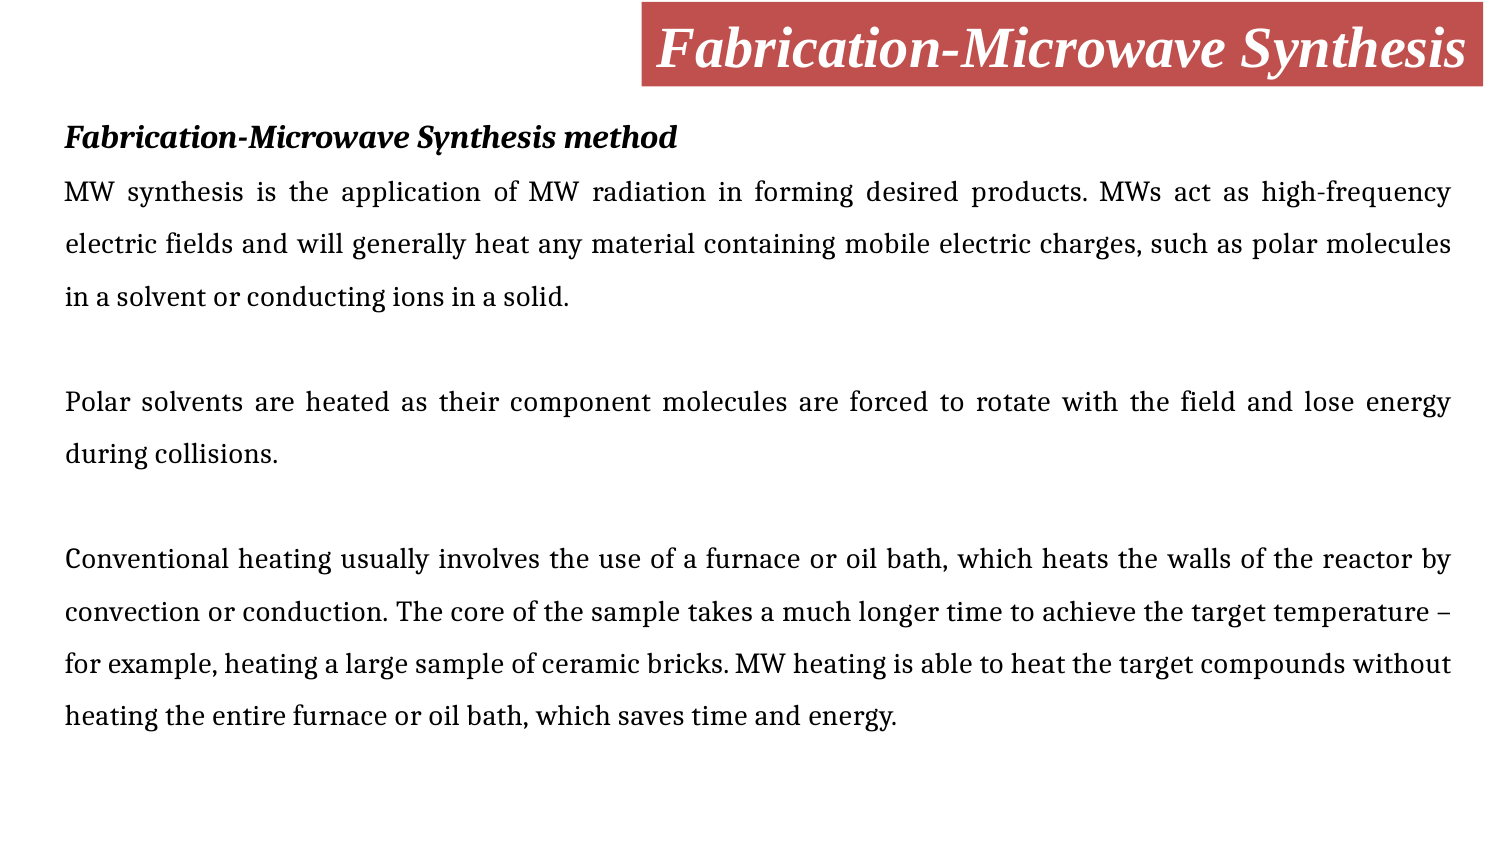

Fabrication-Microwave Synthesis
Fabrication-Microwave Synthesis method
MW synthesis is the application of MW radiation in forming desired products. MWs act as high-frequency electric fields and will generally heat any material containing mobile electric charges, such as polar molecules in a solvent or conducting ions in a solid.

Polar solvents are heated as their component molecules are forced to rotate with the field and lose energy during collisions.

Conventional heating usually involves the use of a furnace or oil bath, which heats the walls of the reactor by convection or conduction. The core of the sample takes a much longer time to achieve the target temperature – for example, heating a large sample of ceramic bricks. MW heating is able to heat the target compounds without heating the entire furnace or oil bath, which saves time and energy.